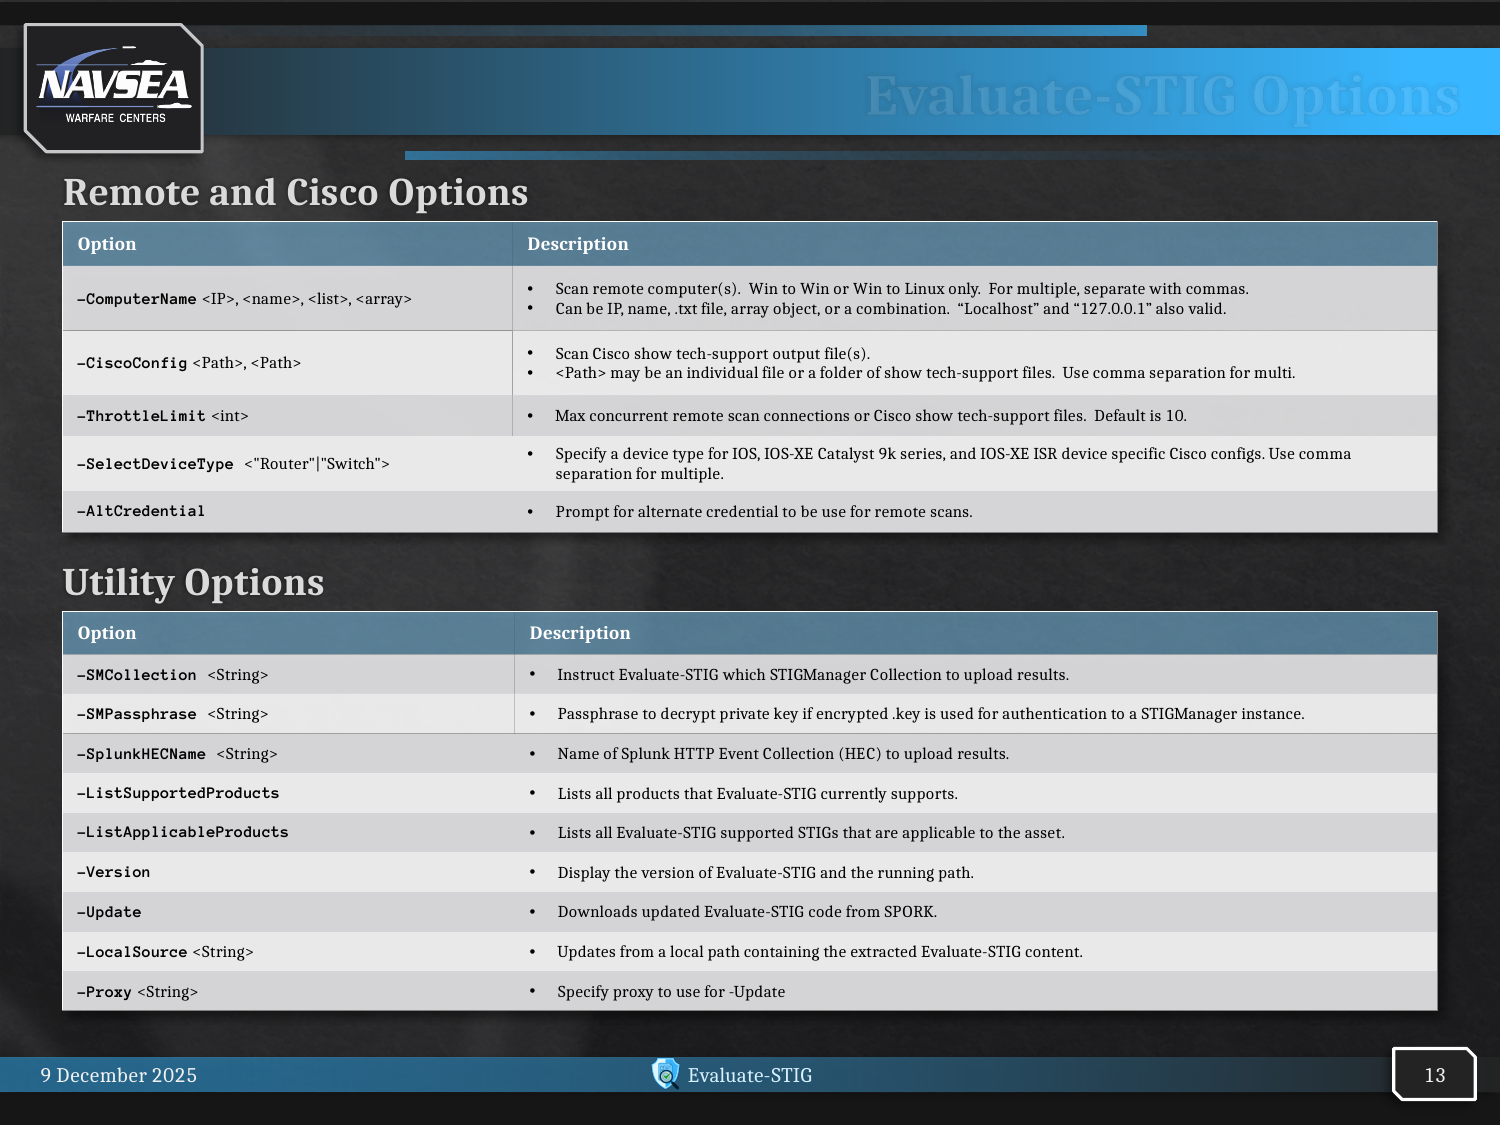

# Evaluate-STIG Options
Remote and Cisco Options
| Option | Description |
| --- | --- |
| -ComputerName <IP>, <name>, <list>, <array> | Scan remote computer(s). Win to Win or Win to Linux only. For multiple, separate with commas. Can be IP, name, .txt file, array object, or a combination. “Localhost” and “127.0.0.1” also valid. |
| -CiscoConfig <Path>, <Path> | Scan Cisco show tech-support output file(s). <Path> may be an individual file or a folder of show tech-support files. Use comma separation for multi. |
| -ThrottleLimit <int> | Max concurrent remote scan connections or Cisco show tech-support files. Default is 10. |
| -SelectDeviceType <"Router"|"Switch"> | Specify a device type for IOS, IOS-XE Catalyst 9k series, and IOS-XE ISR device specific Cisco configs. Use comma separation for multiple. |
| -AltCredential | Prompt for alternate credential to be use for remote scans. |
Utility Options
| Option | Description |
| --- | --- |
| -SMCollection <String> | Instruct Evaluate-STIG which STIGManager Collection to upload results. |
| -SMPassphrase <String> | Passphrase to decrypt private key if encrypted .key is used for authentication to a STIGManager instance. |
| -SplunkHECName <String> | Name of Splunk HTTP Event Collection (HEC) to upload results. |
| -ListSupportedProducts | Lists all products that Evaluate-STIG currently supports. |
| -ListApplicableProducts | Lists all Evaluate-STIG supported STIGs that are applicable to the asset. |
| -Version | Display the version of Evaluate-STIG and the running path. |
| -Update | Downloads updated Evaluate-STIG code from SPORK. |
| -LocalSource <String> | Updates from a local path containing the extracted Evaluate-STIG content. |
| -Proxy <String> | Specify proxy to use for -Update |
13
9 December 2025